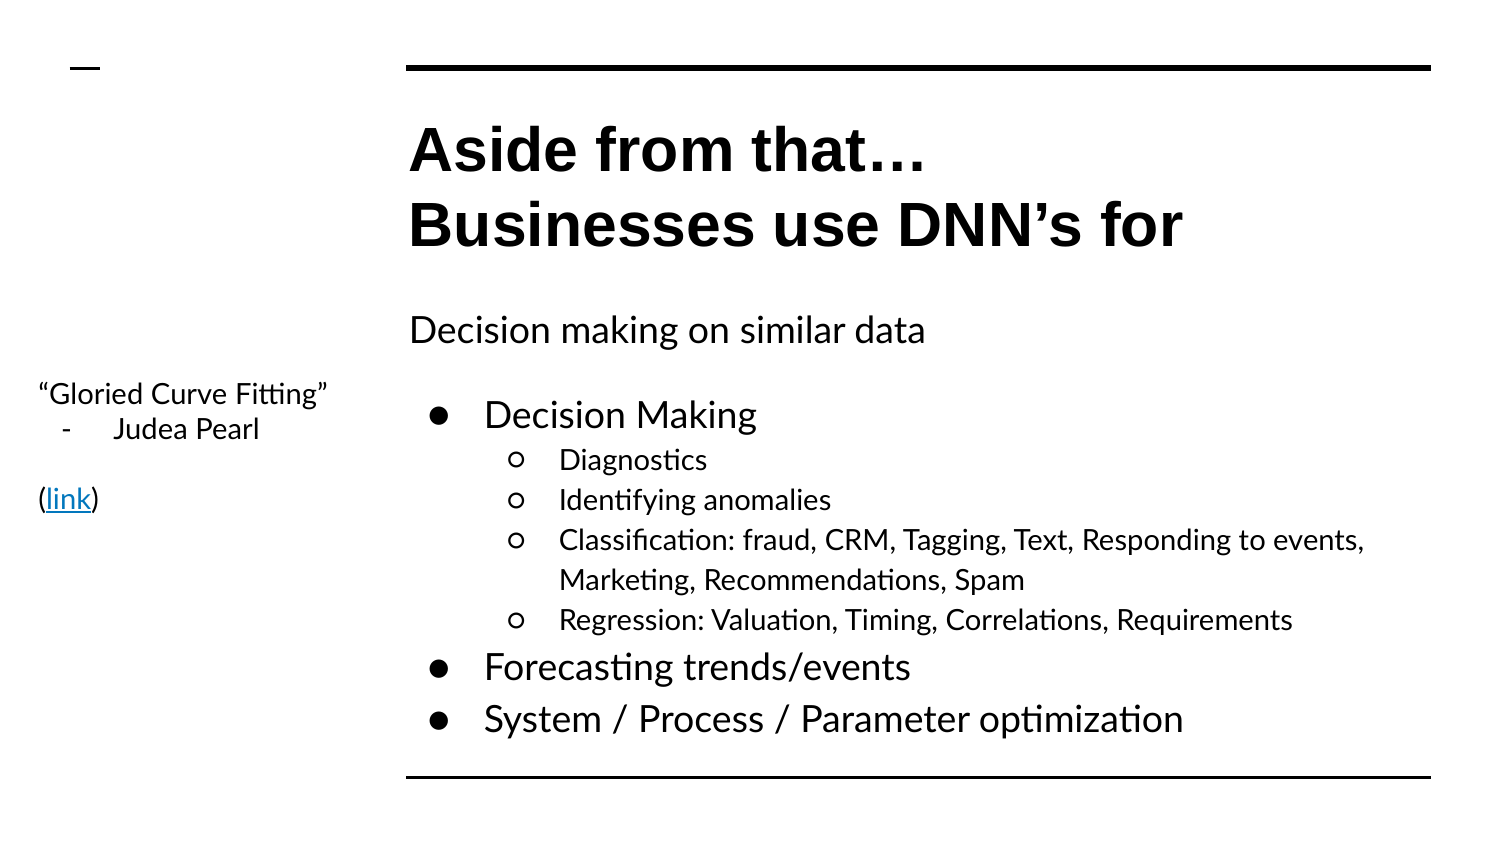

# Aside from that…
Businesses use DNN’s for
Decision making on similar data
Decision Making
Diagnostics
Identifying anomalies
Classification: fraud, CRM, Tagging, Text, Responding to events, Marketing, Recommendations, Spam
Regression: Valuation, Timing, Correlations, Requirements
Forecasting trends/events
System / Process / Parameter optimization
“Gloried Curve Fitting”
Judea Pearl

(link)